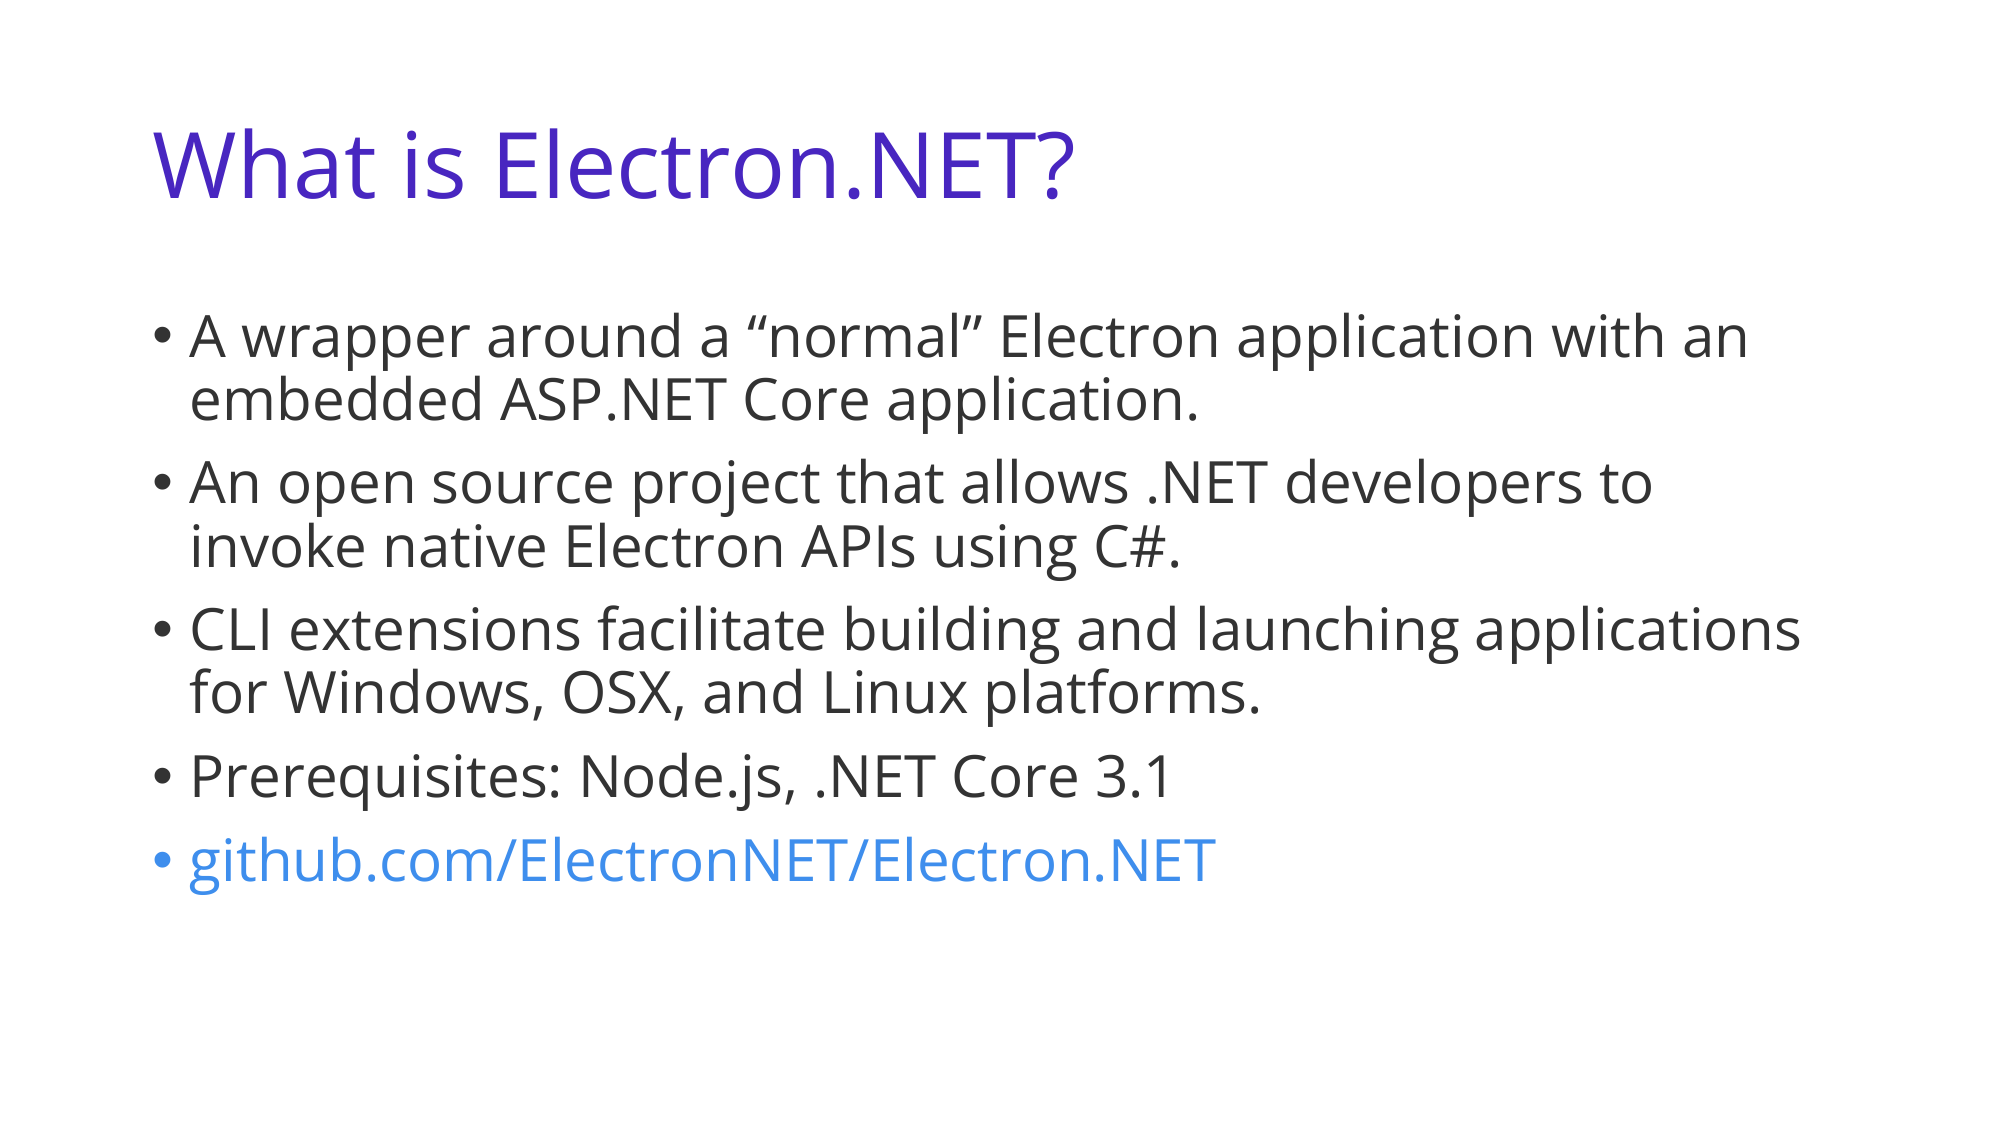

# What is Electron.NET?
A wrapper around a “normal” Electron application with an embedded ASP.NET Core application.
An open source project that allows .NET developers to invoke native Electron APIs using C#.
CLI extensions facilitate building and launching applications for Windows, OSX, and Linux platforms.
Prerequisites: Node.js, .NET Core 3.1
github.com/ElectronNET/Electron.NET